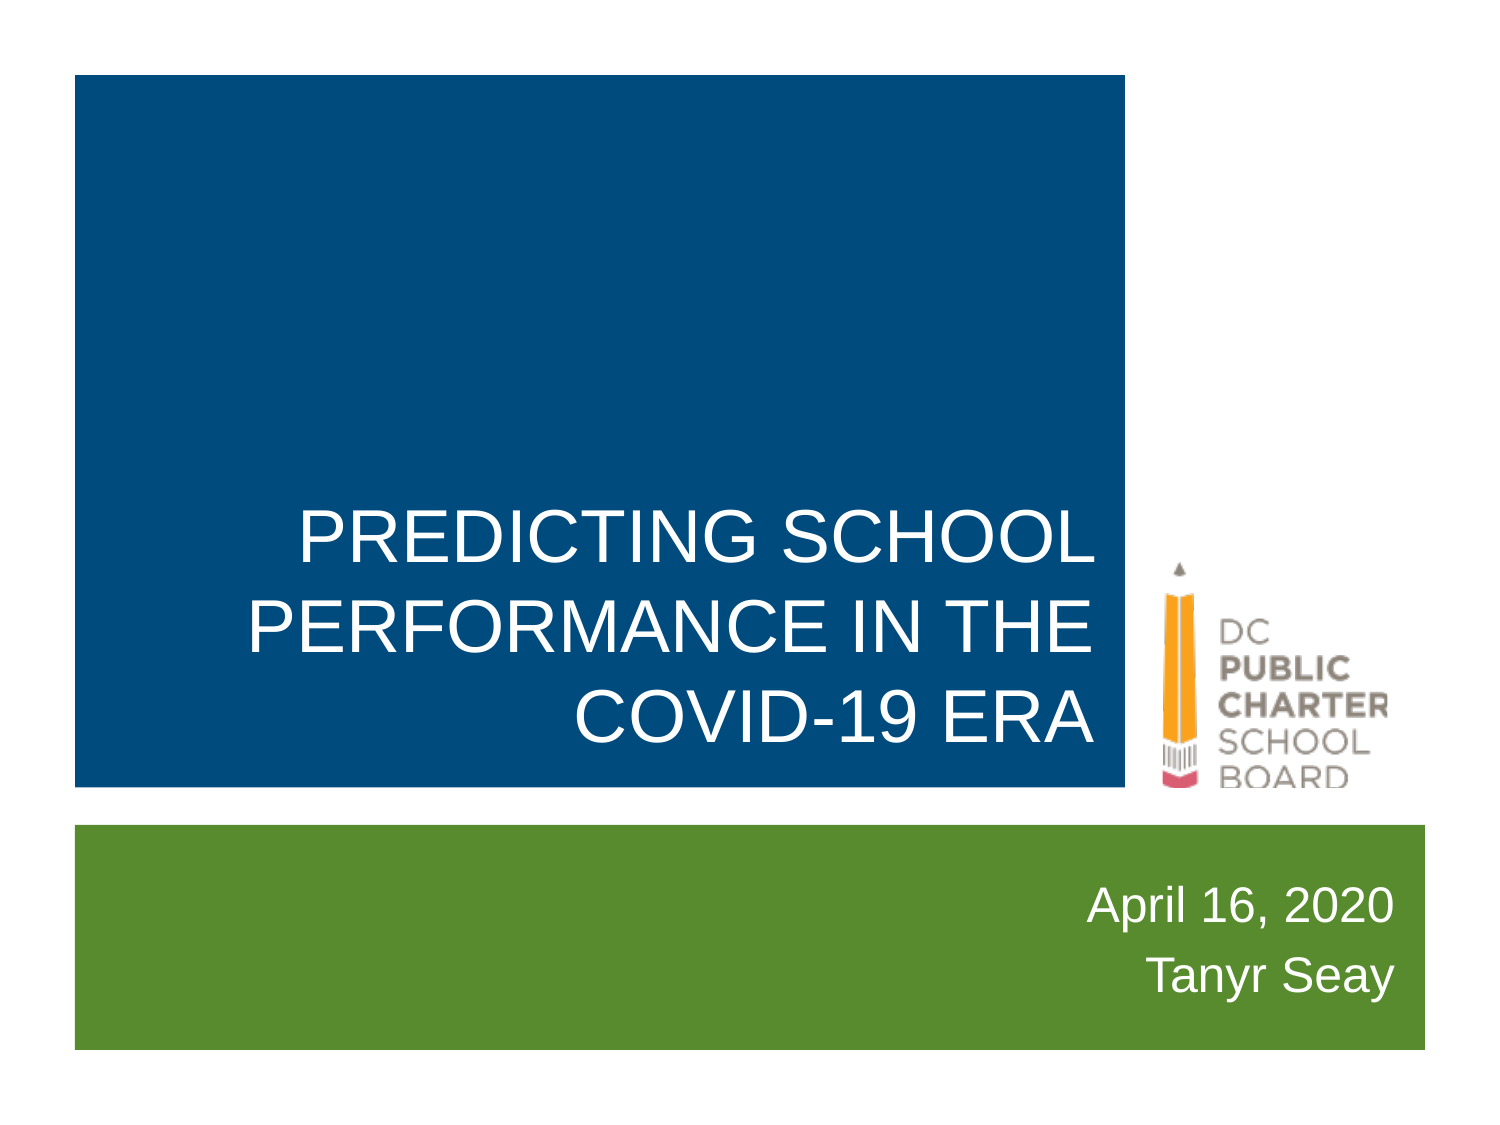

# Predicting School performance in the covid-19 era
April 16, 2020
Tanyr Seay